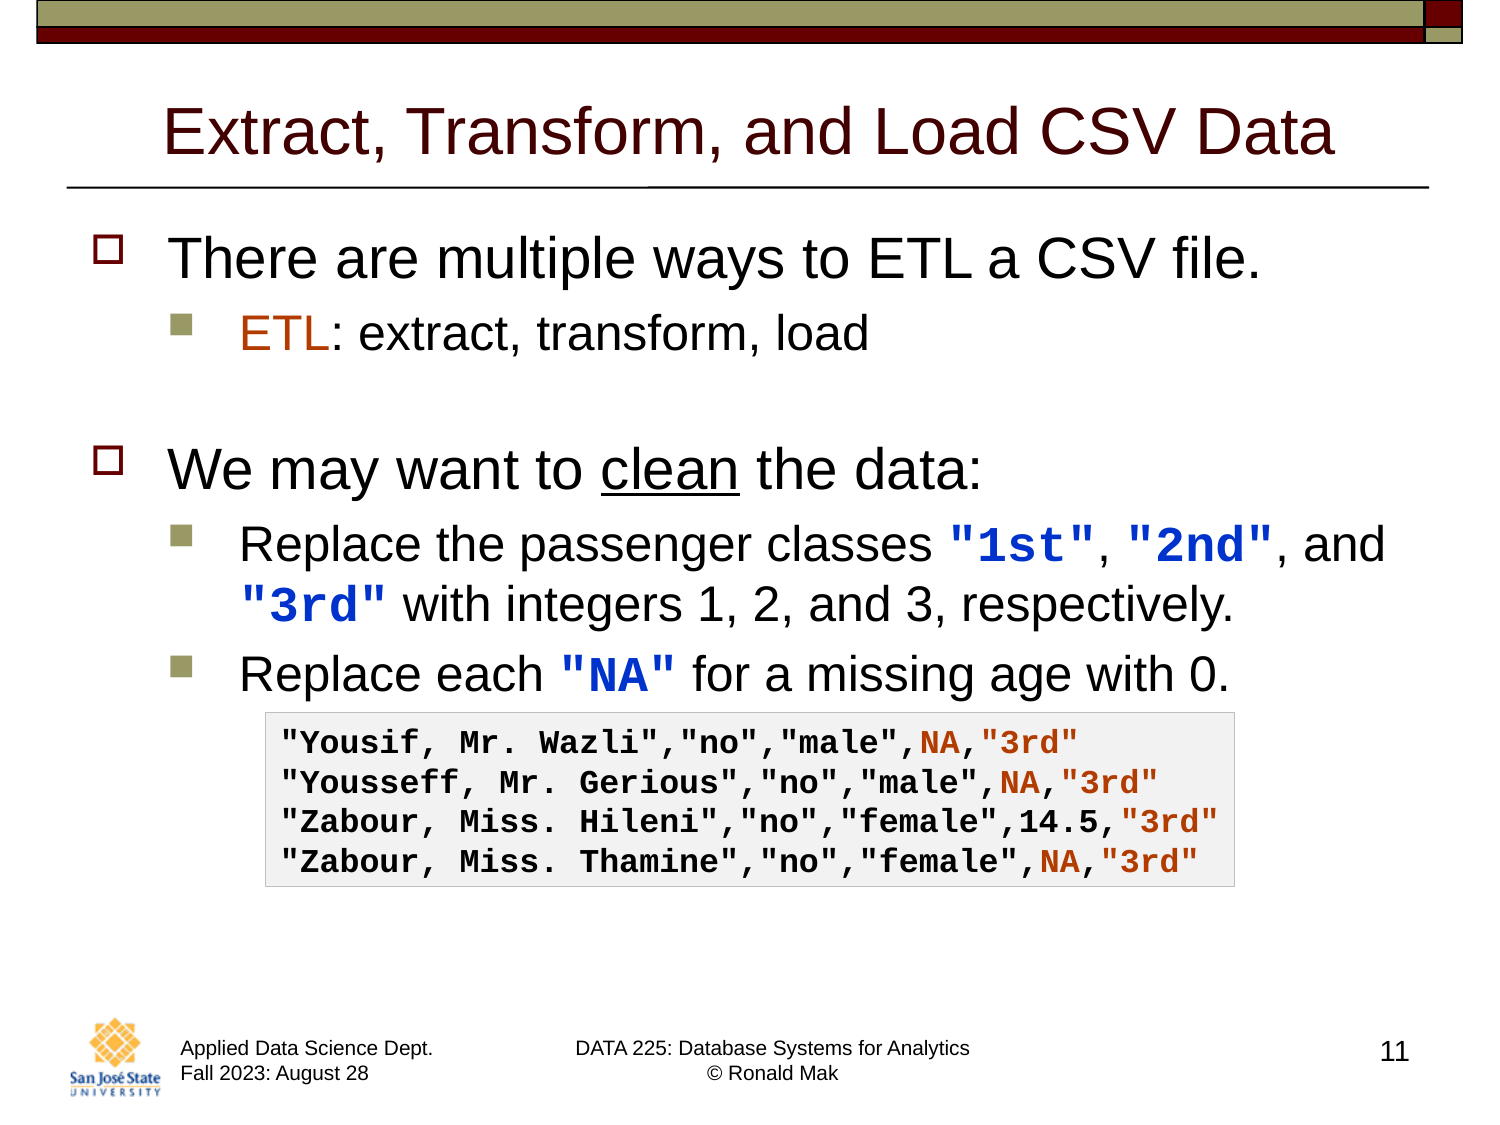

# Extract, Transform, and Load CSV Data
There are multiple ways to ETL a CSV file.
ETL: extract, transform, load

We may want to clean the data:
Replace the passenger classes "1st", "2nd", and "3rd" with integers 1, 2, and 3, respectively.
Replace each "NA" for a missing age with 0.
"Yousif, Mr. Wazli","no","male",NA,"3rd"
"Yousseff, Mr. Gerious","no","male",NA,"3rd"
"Zabour, Miss. Hileni","no","female",14.5,"3rd"
"Zabour, Miss. Thamine","no","female",NA,"3rd"
11